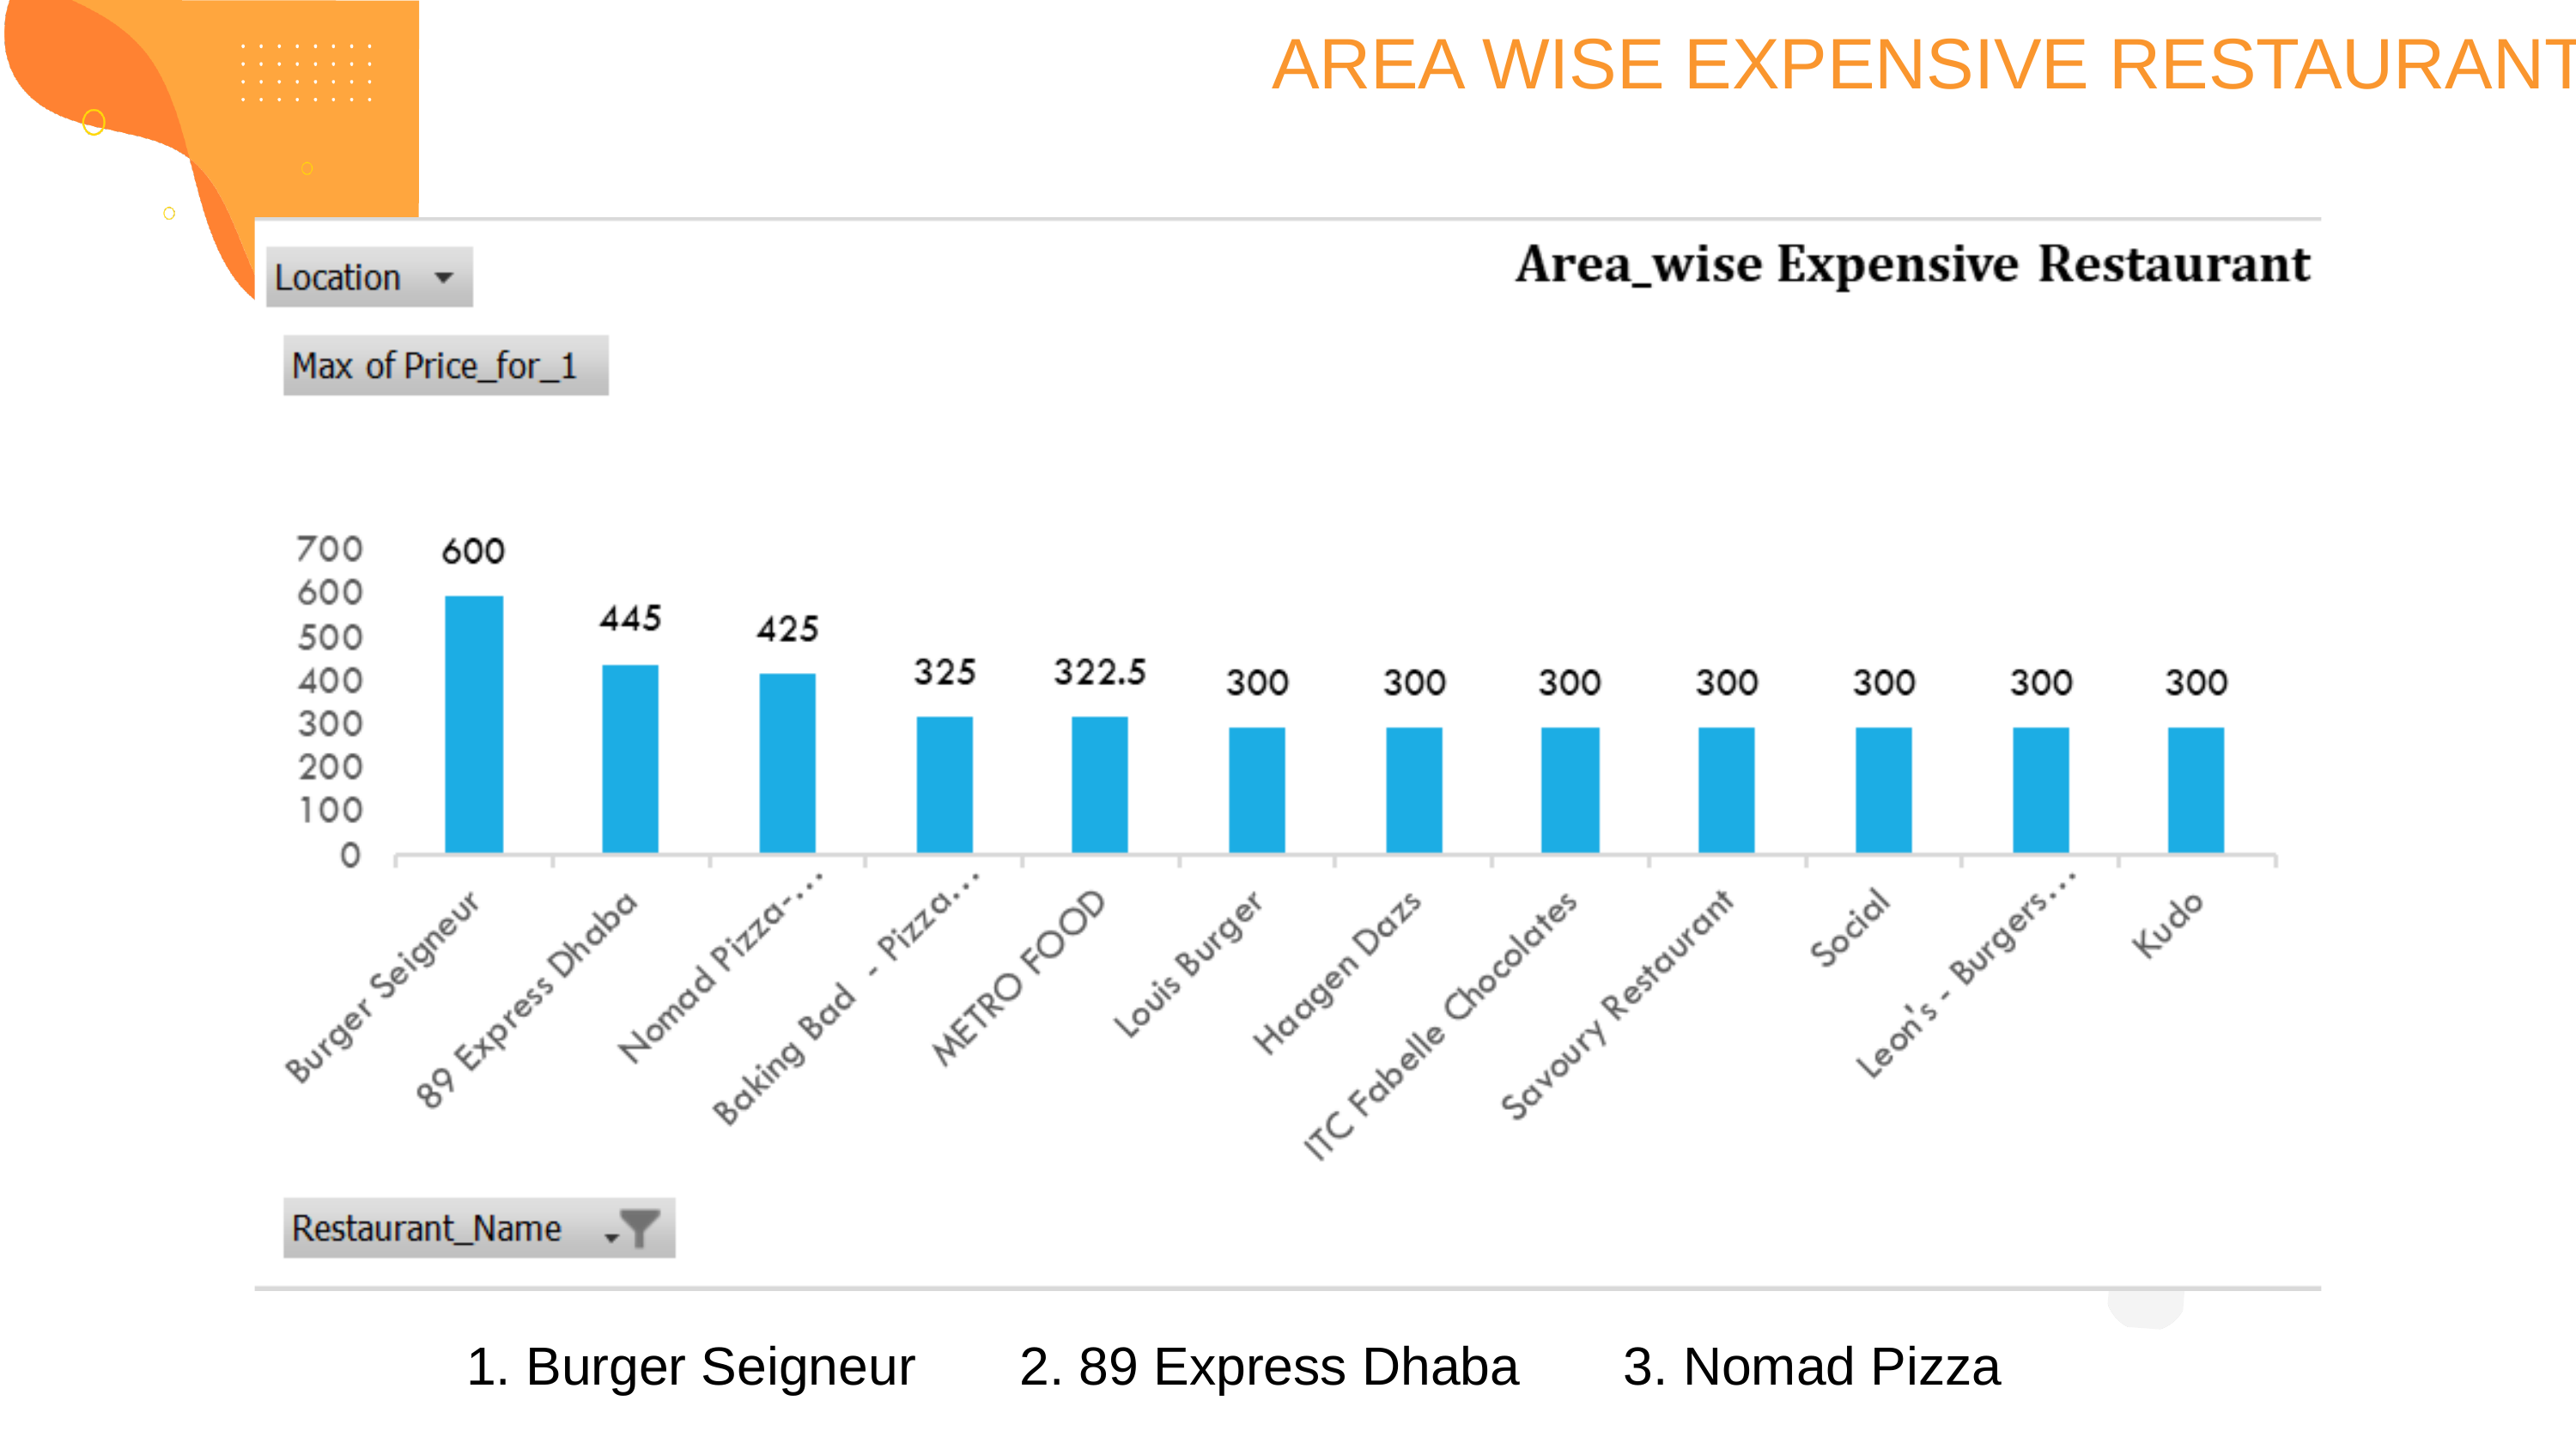

AREA WISE EXPENSIVE RESTAURANT

Type of Writing Done

1. Burger Seigneur       2. 89 Express Dhaba       3. Nomad Pizza